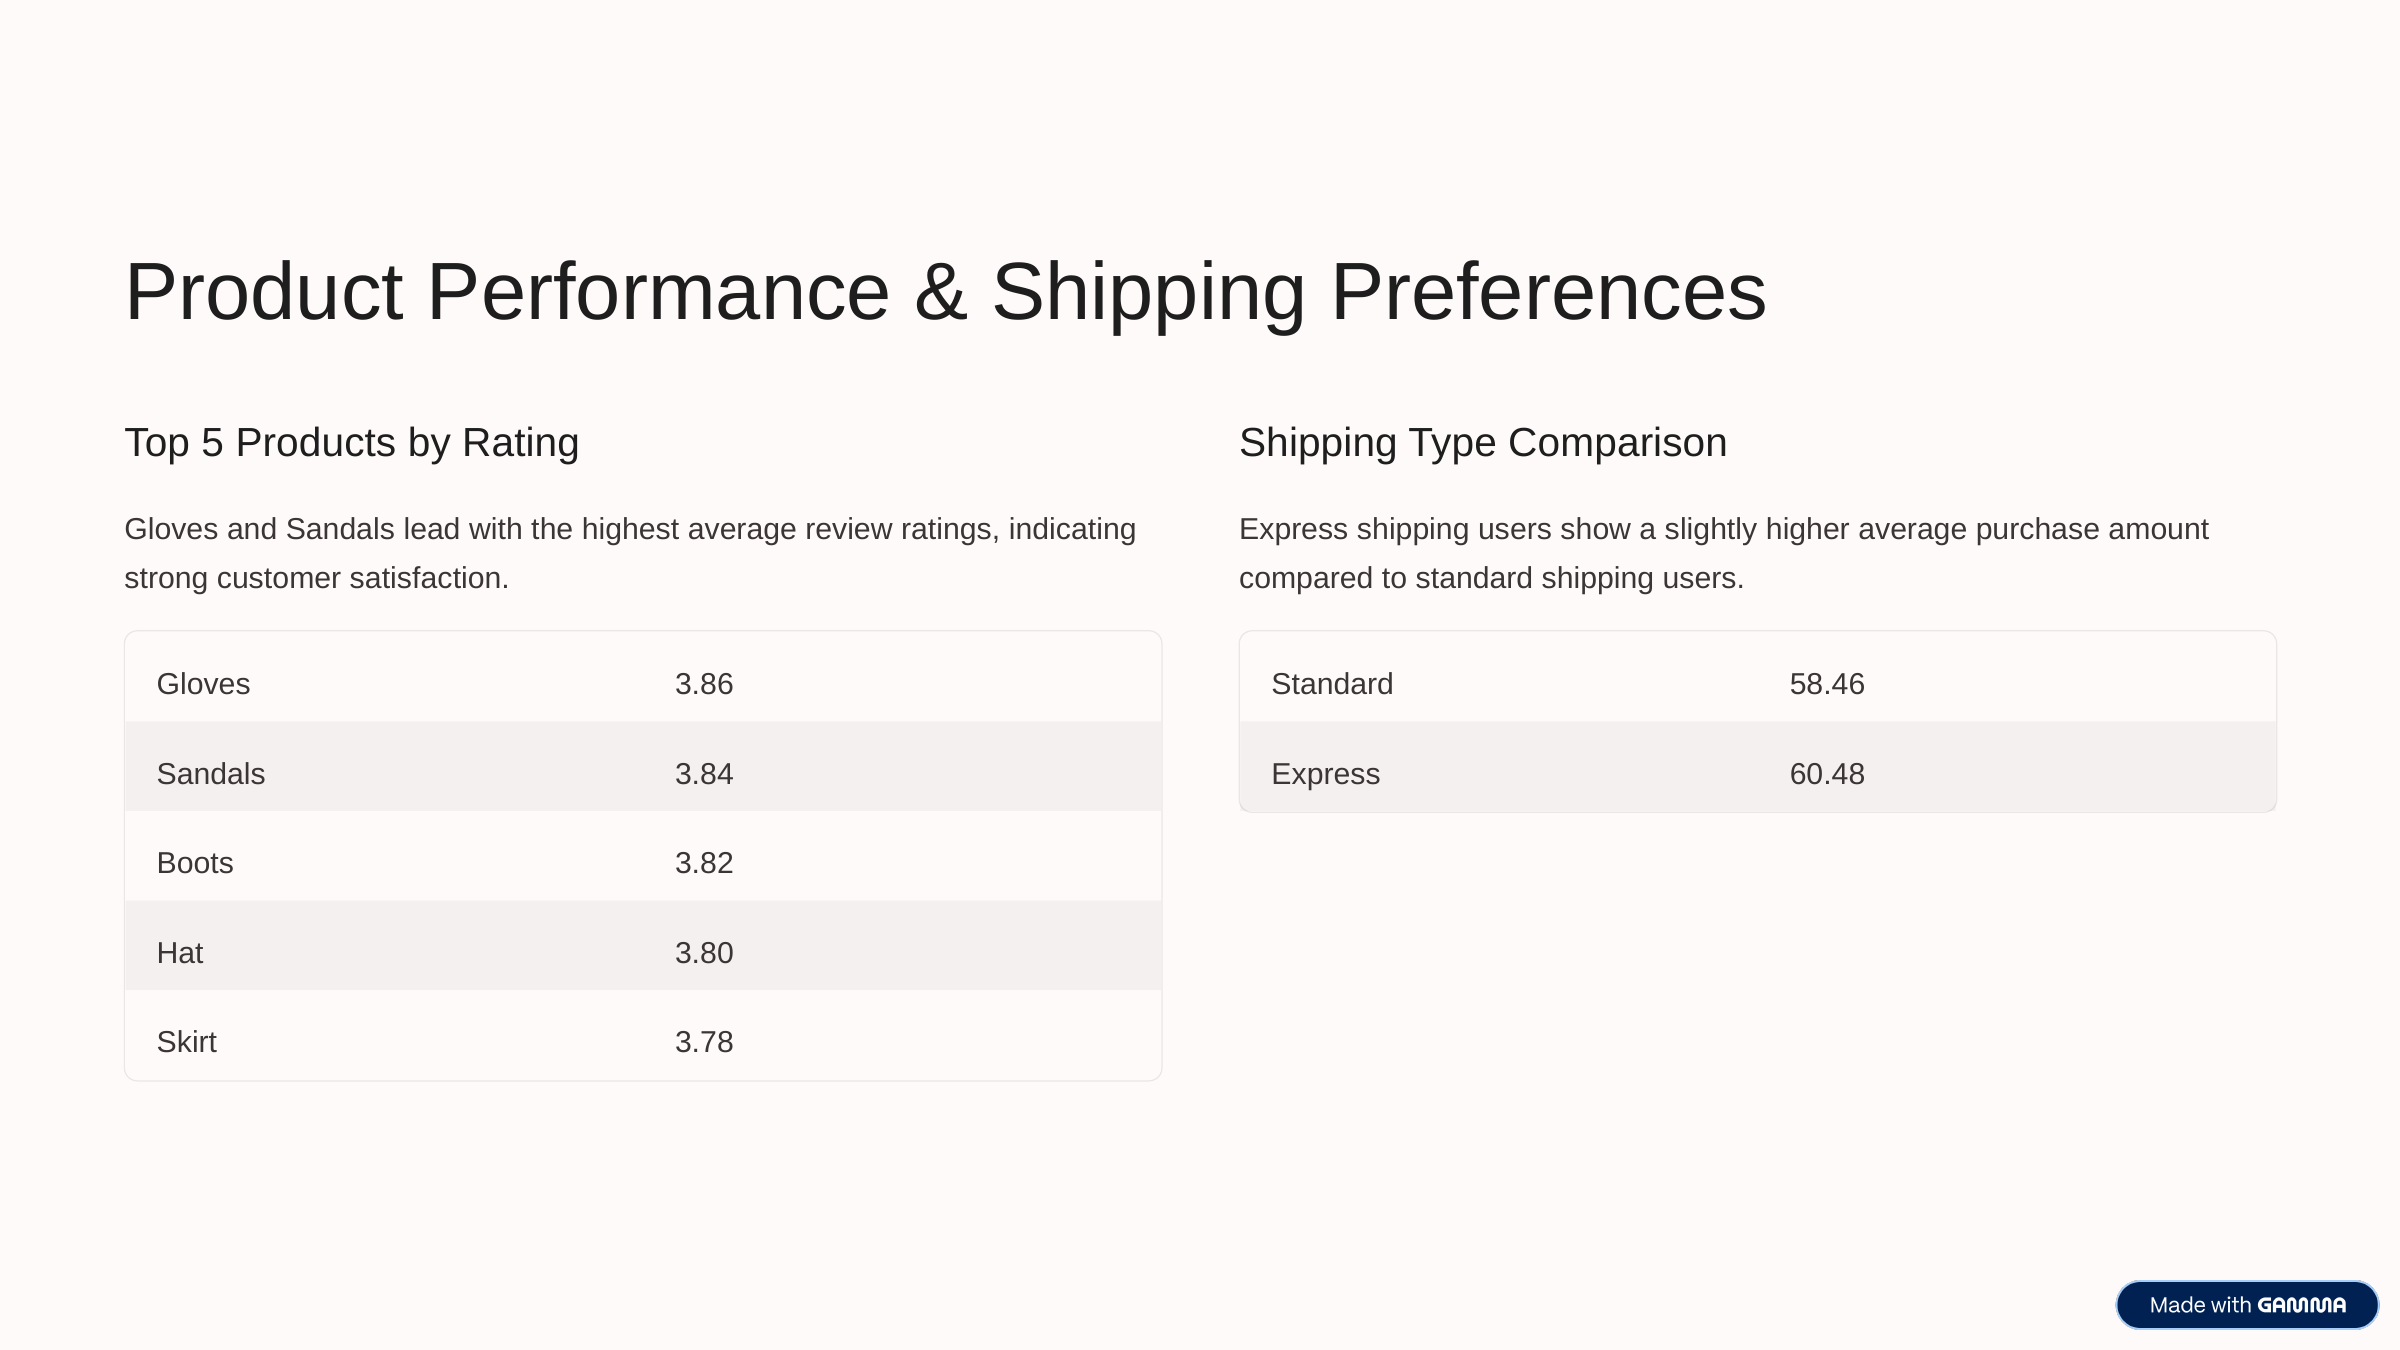

Product Performance & Shipping Preferences
Top 5 Products by Rating
Shipping Type Comparison
Gloves and Sandals lead with the highest average review ratings, indicating strong customer satisfaction.
Express shipping users show a slightly higher average purchase amount compared to standard shipping users.

Gloves
3.86
Standard
58.46

Sandals
3.84
Express
60.48

Boots
3.82

Hat
3.80

Skirt
3.78